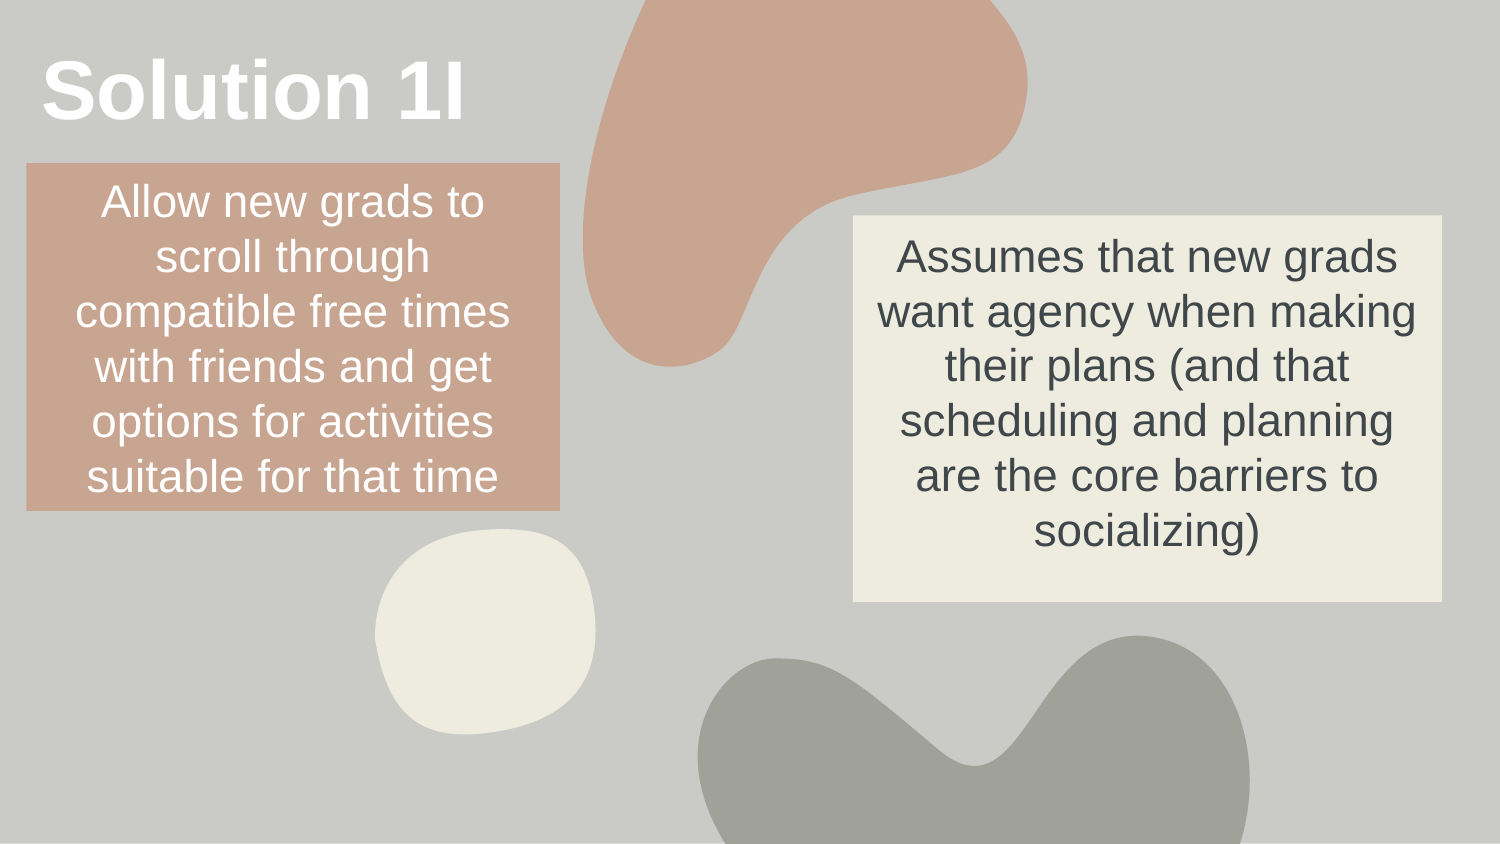

# Solution 1I
Allow new grads to scroll through compatible free times with friends and get options for activities suitable for that time
Assumes that new grads want agency when making their plans (and that scheduling and planning are the core barriers to socializing)